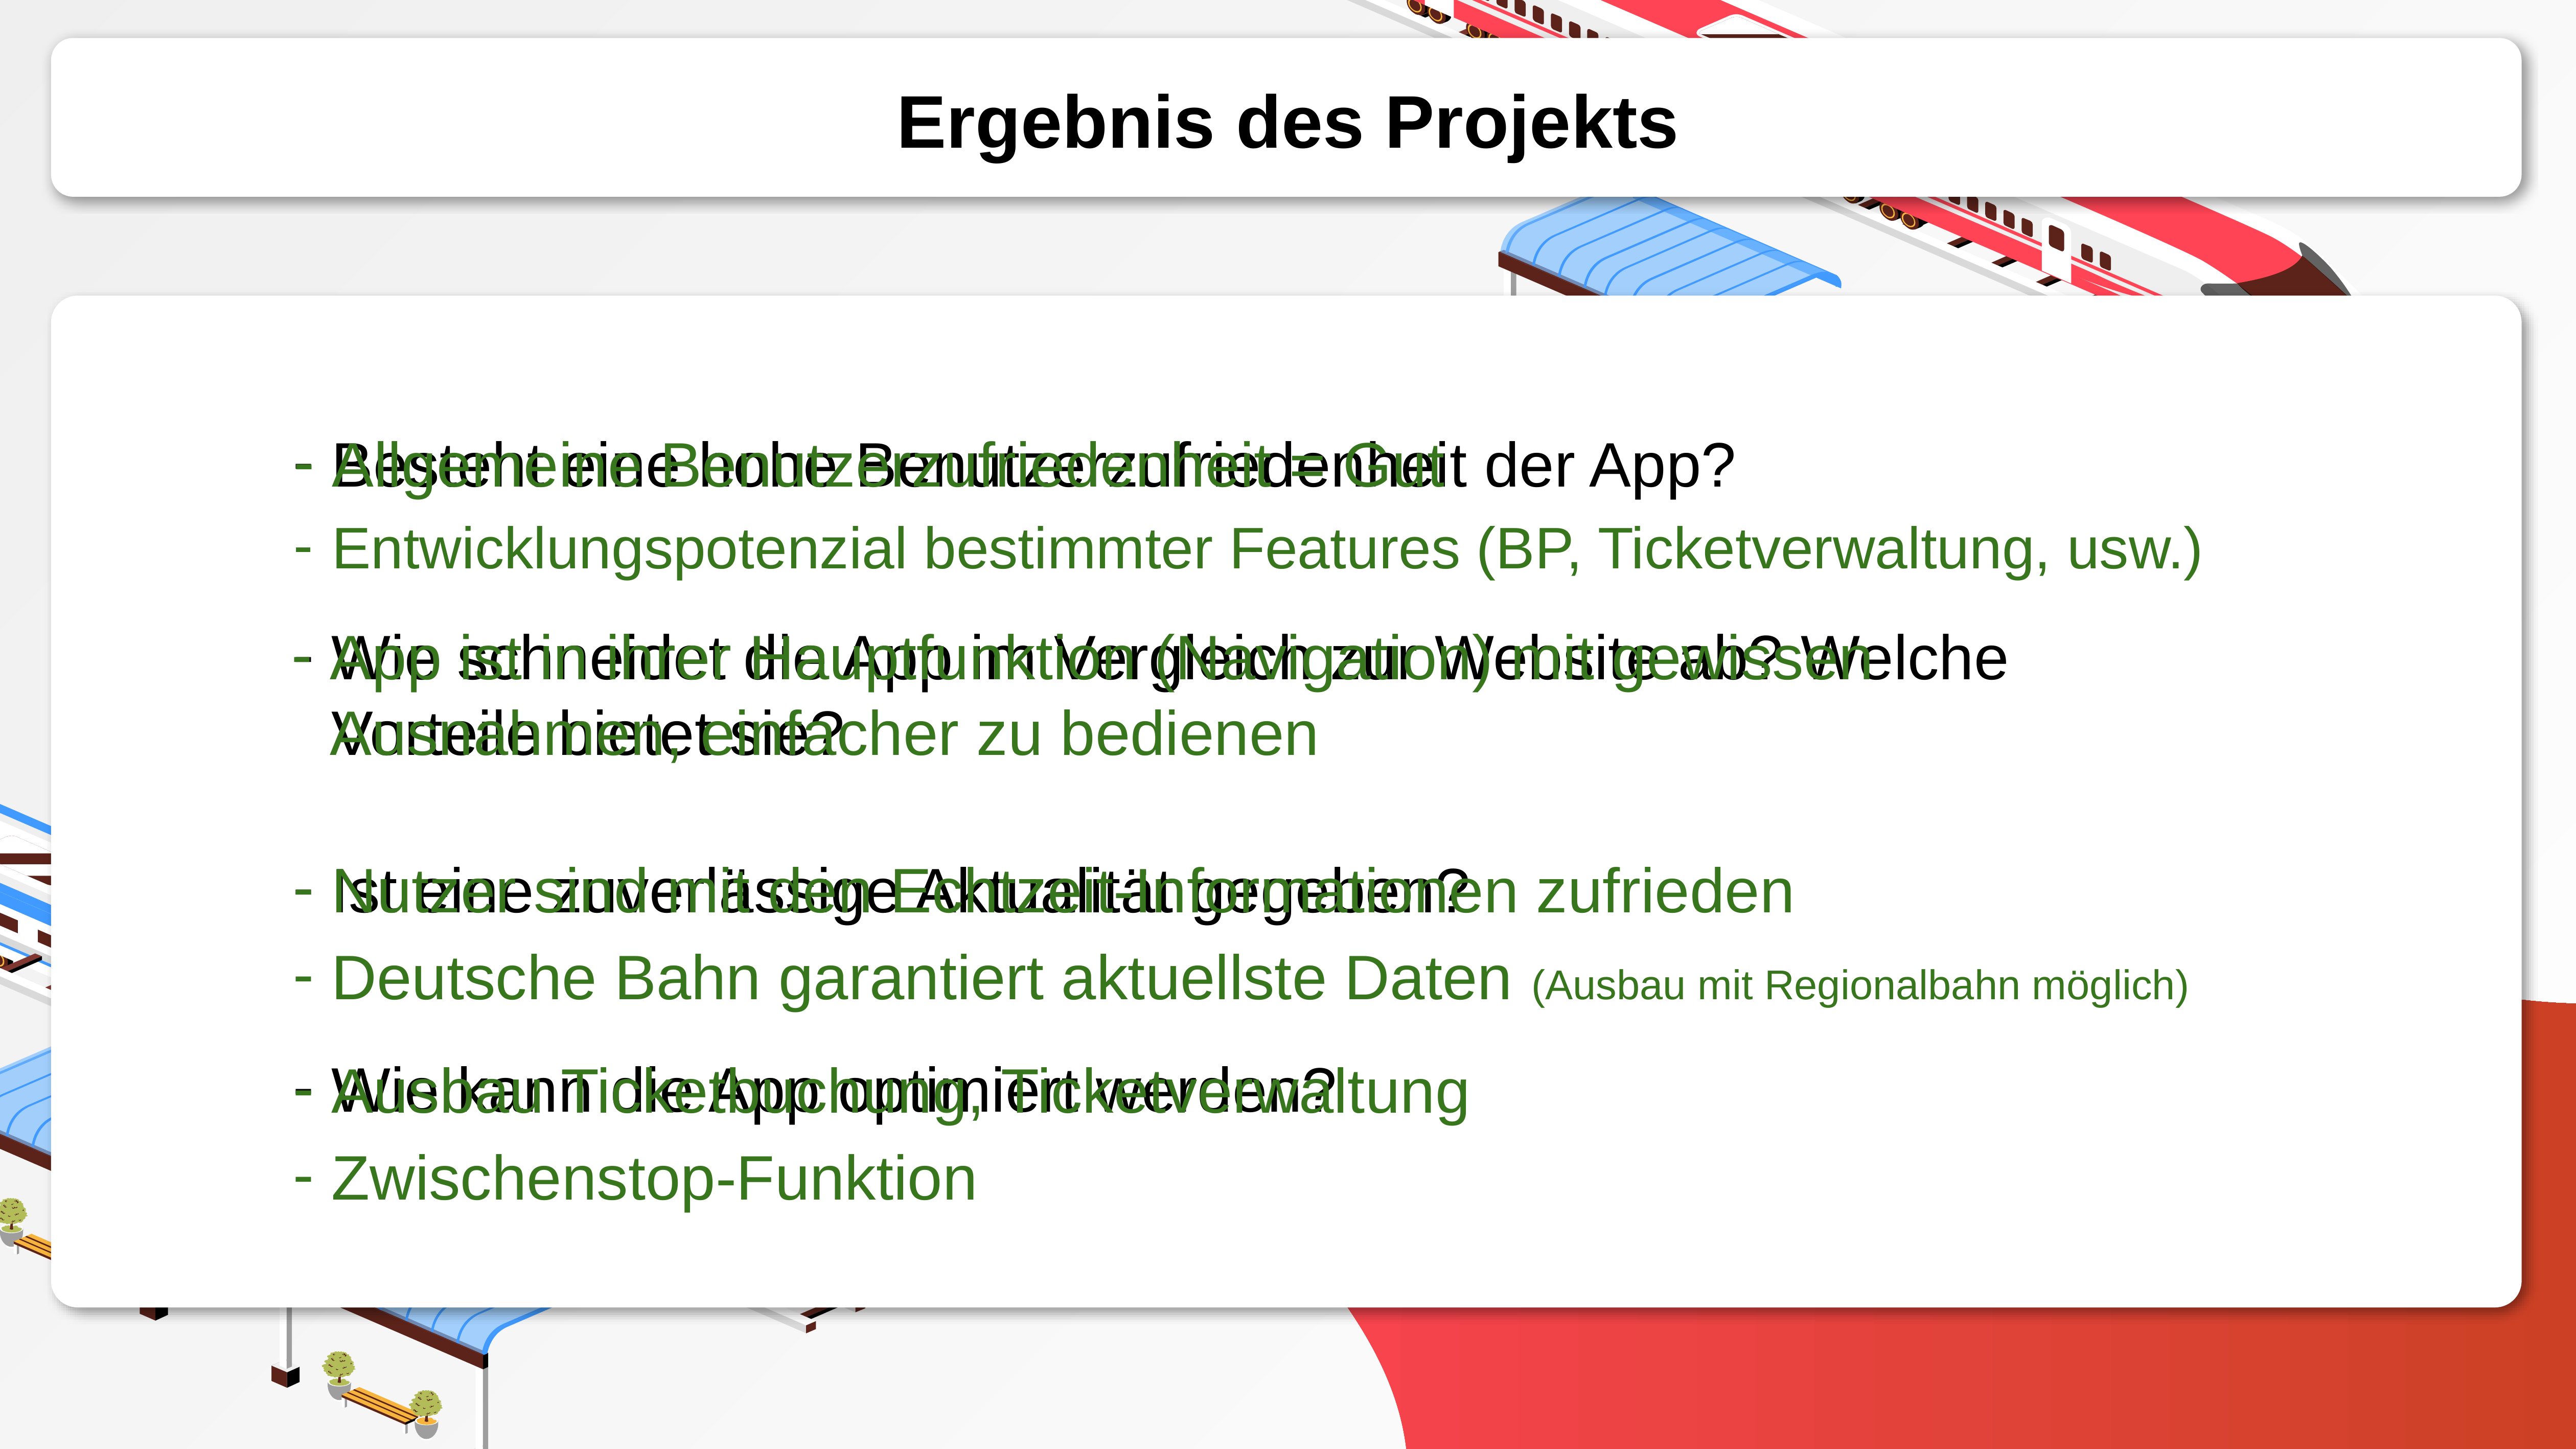

# Ergebnis des Projekts
Besteht eine hohe Benutzerzufriedenheit der App?

Allgemeine Benutzerzufriedenheit = Gut
Entwicklungspotenzial bestimmter Features (BP, Ticketverwaltung, usw.)
Wie schneidet die App im Vergleich zur Website ab? Welche Vorteile bietet sie?

App ist in ihrer Hauptfunktion (Navigation) mit gewissen Ausnahmen, einfacher zu bedienen

Ist eine zuverlässige Aktualität gegeben?

Nutzer sind mit den Echtzeit-Informationen zufrieden
Deutsche Bahn garantiert aktuellste Daten (Ausbau mit Regionalbahn möglich)

Wie kann die App optimiert werden?

Ausbau Ticketbuchung, Ticketverwaltung
Zwischenstop-Funktion